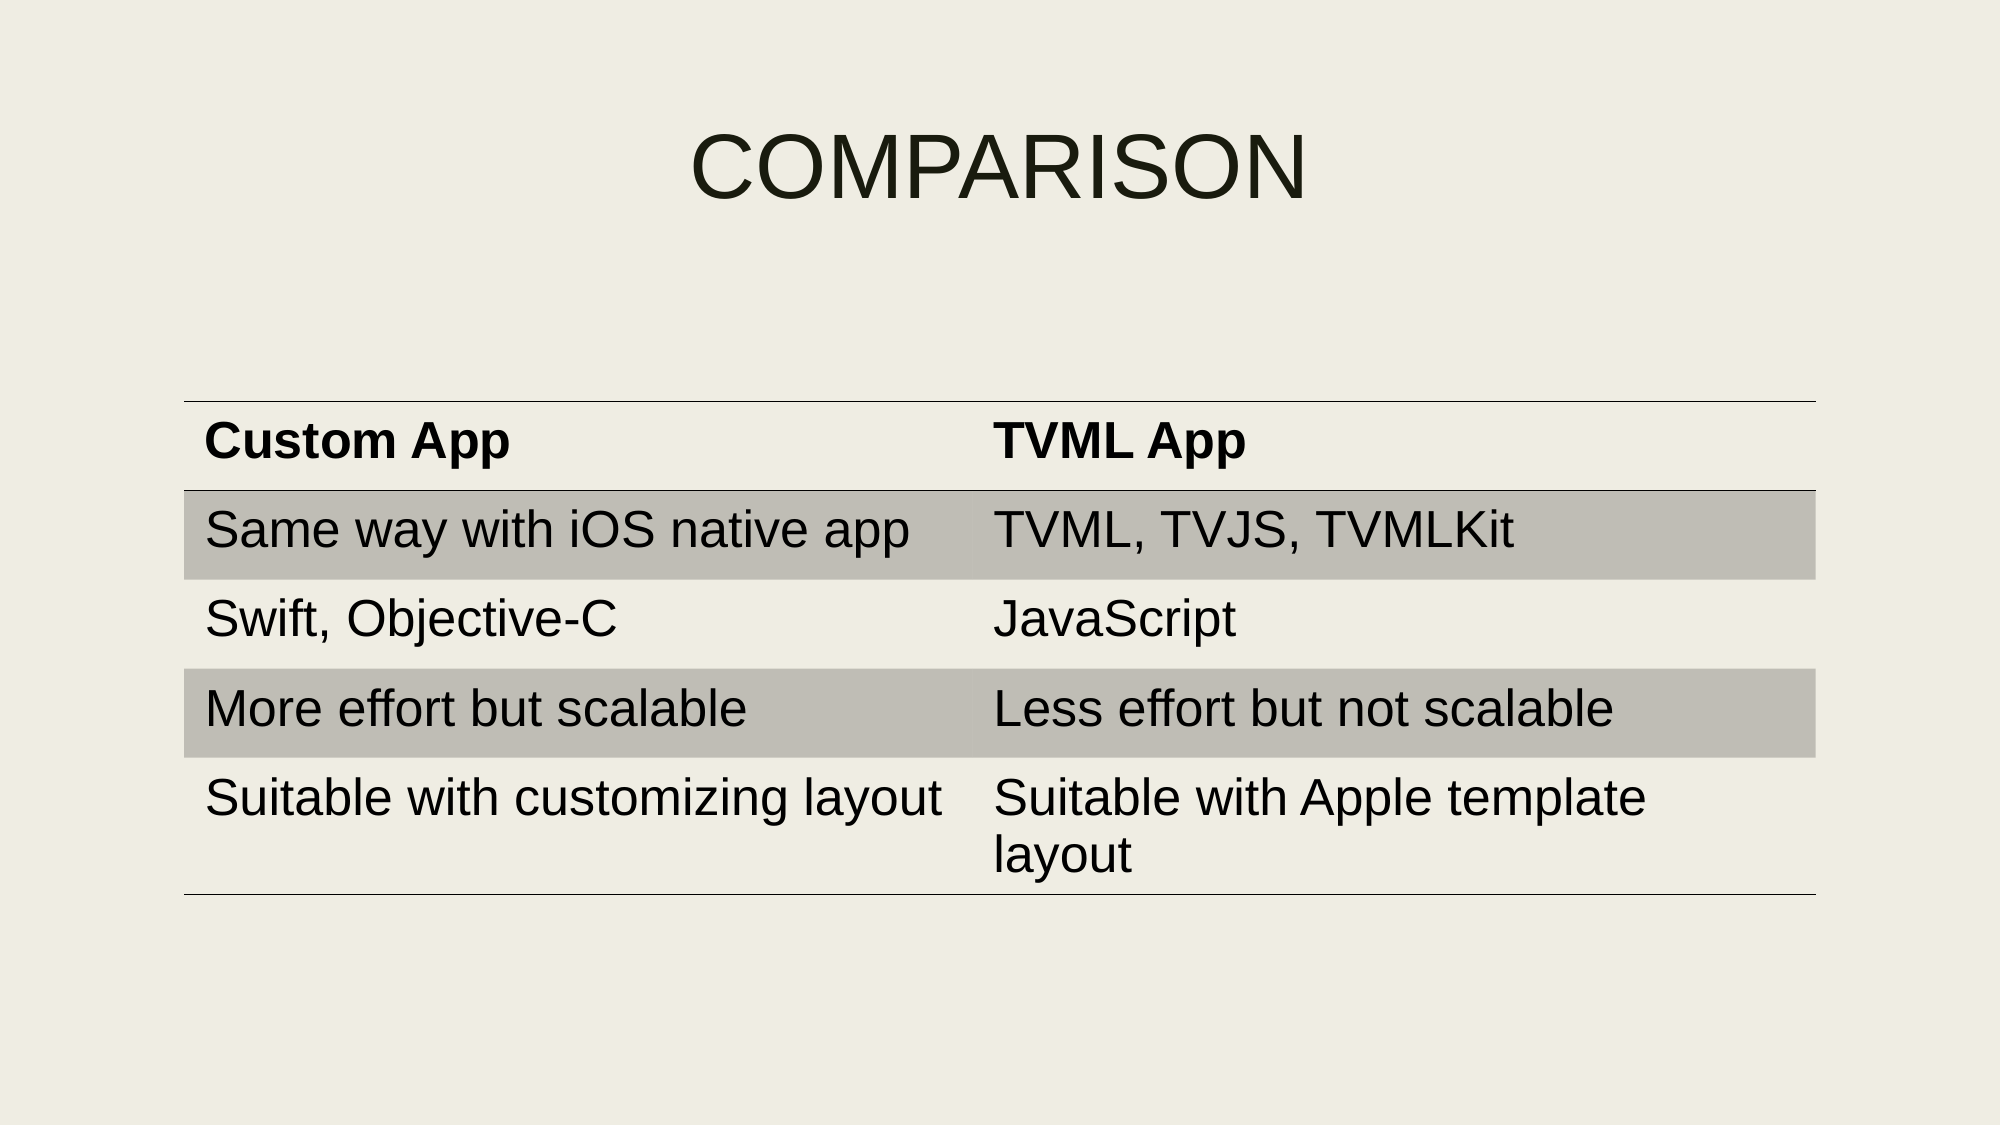

# COMPARISON
| Custom App | TVML App |
| --- | --- |
| Same way with iOS native app | TVML, TVJS, TVMLKit |
| Swift, Objective-C | JavaScript |
| More effort but scalable | Less effort but not scalable |
| Suitable with customizing layout | Suitable with Apple template layout |